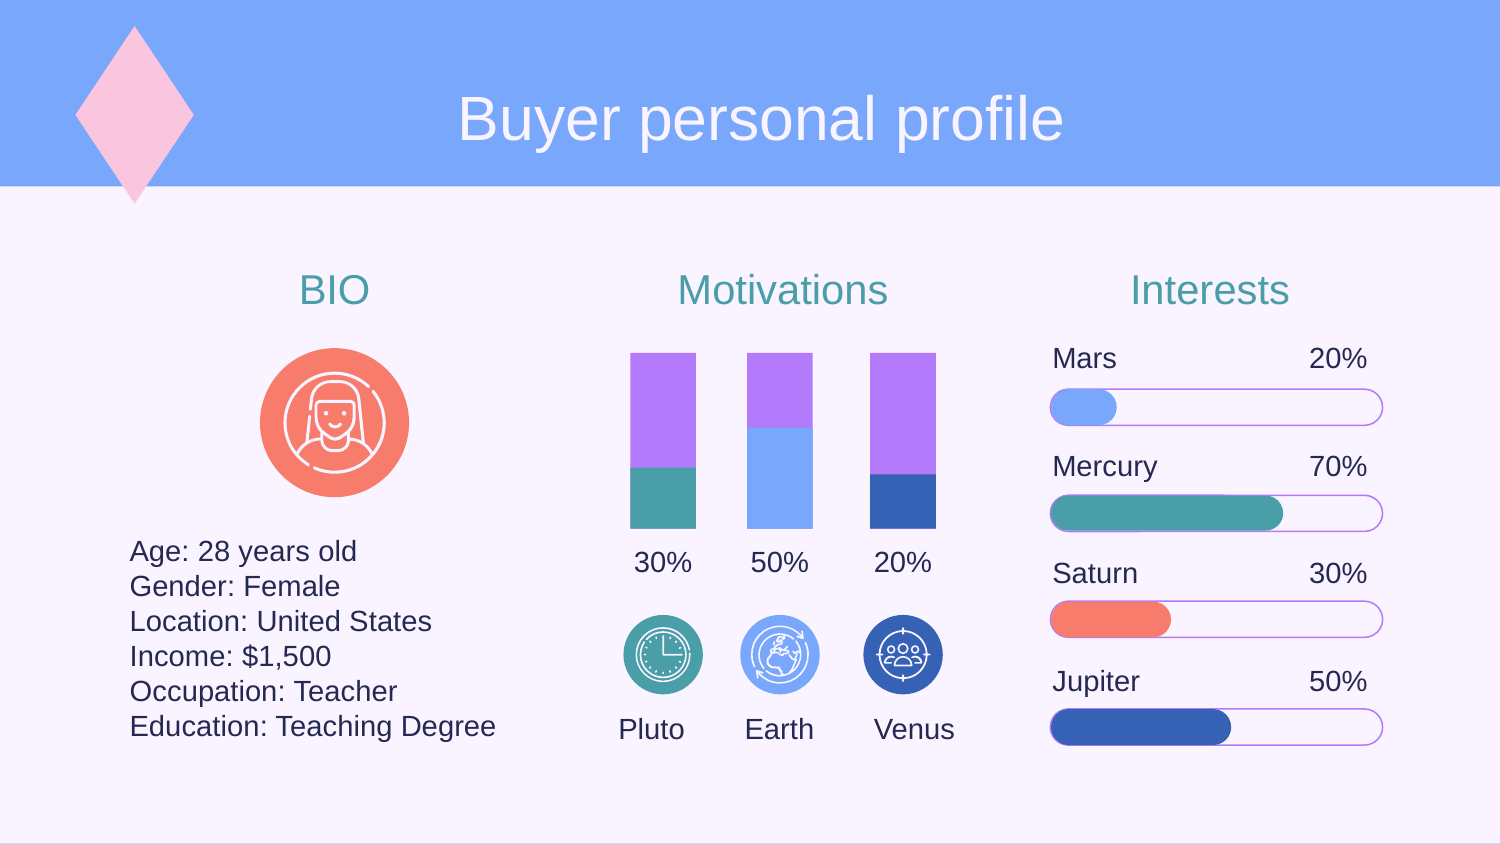

# Buyer personal profile
BIO
Motivations
Interests
Mars
20%

Mercury
70%

Age: 28 years old
Gender: Female
Location: United States
Income: $1,500
Occupation: Teacher
Education: Teaching Degree
30%
50%
20%
Saturn
30%

Jupiter
50%
Earth
Pluto
Venus